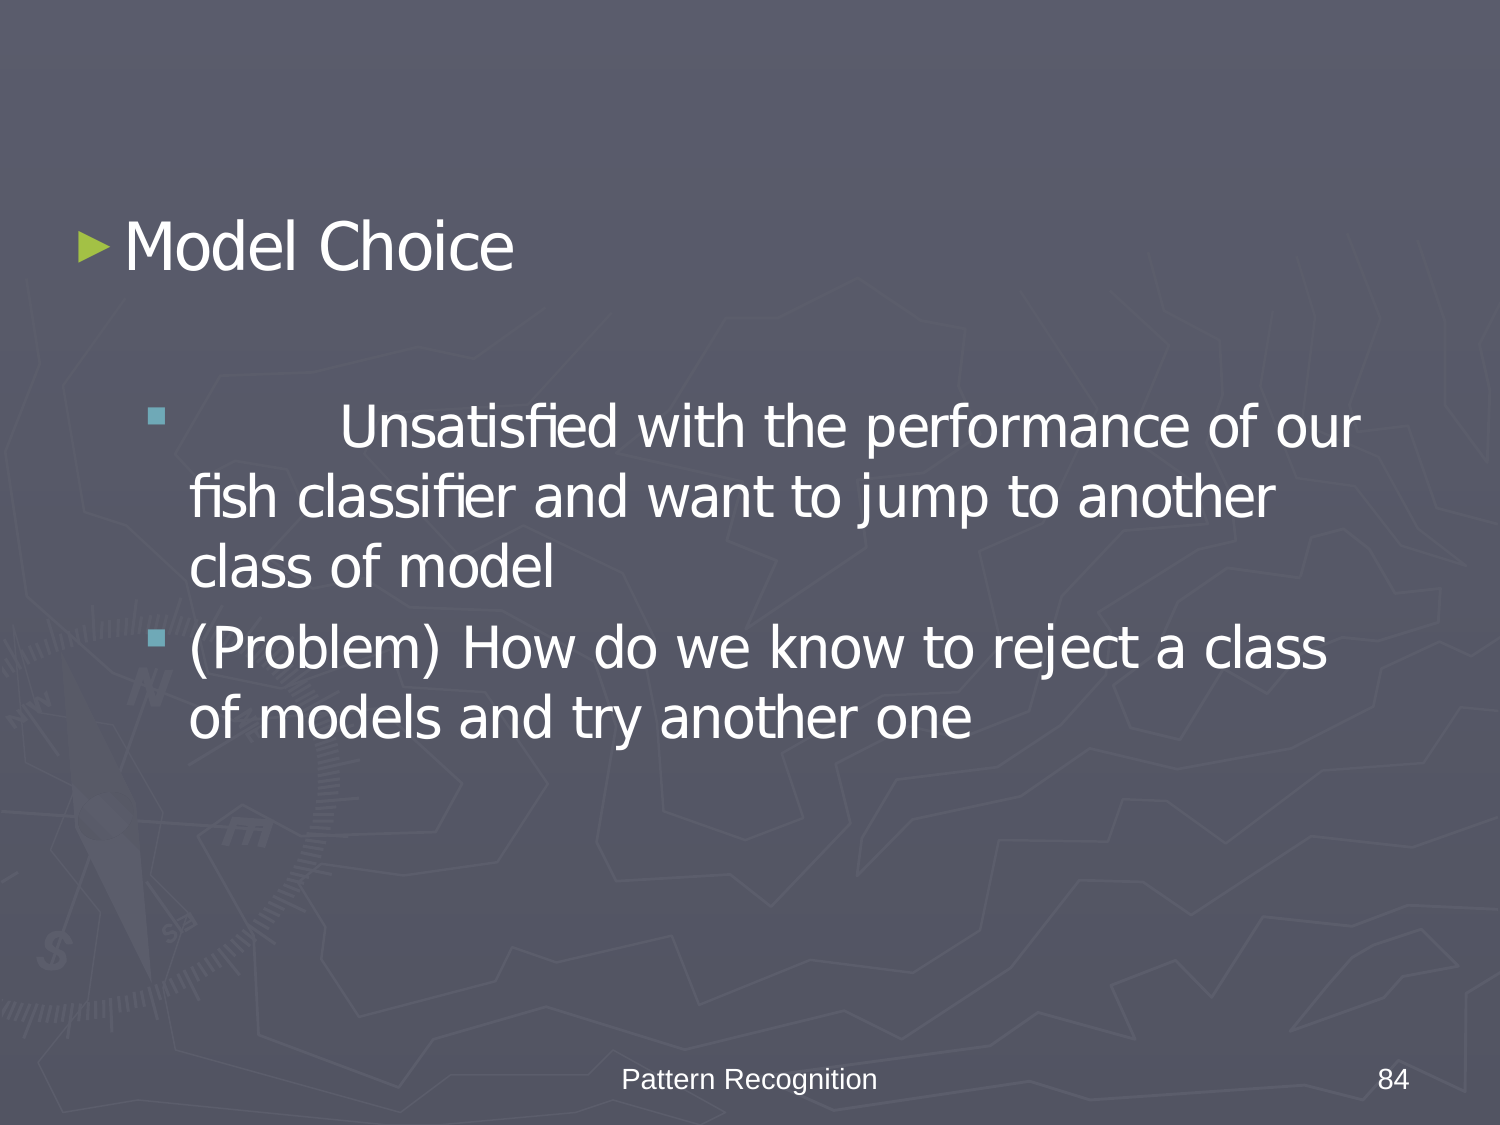

Model Choice

	Unsatisfied with the performance of our fish classifier and want to jump to another class of model
(Problem) How do we know to reject a class of models and try another one
Pattern Recognition
84